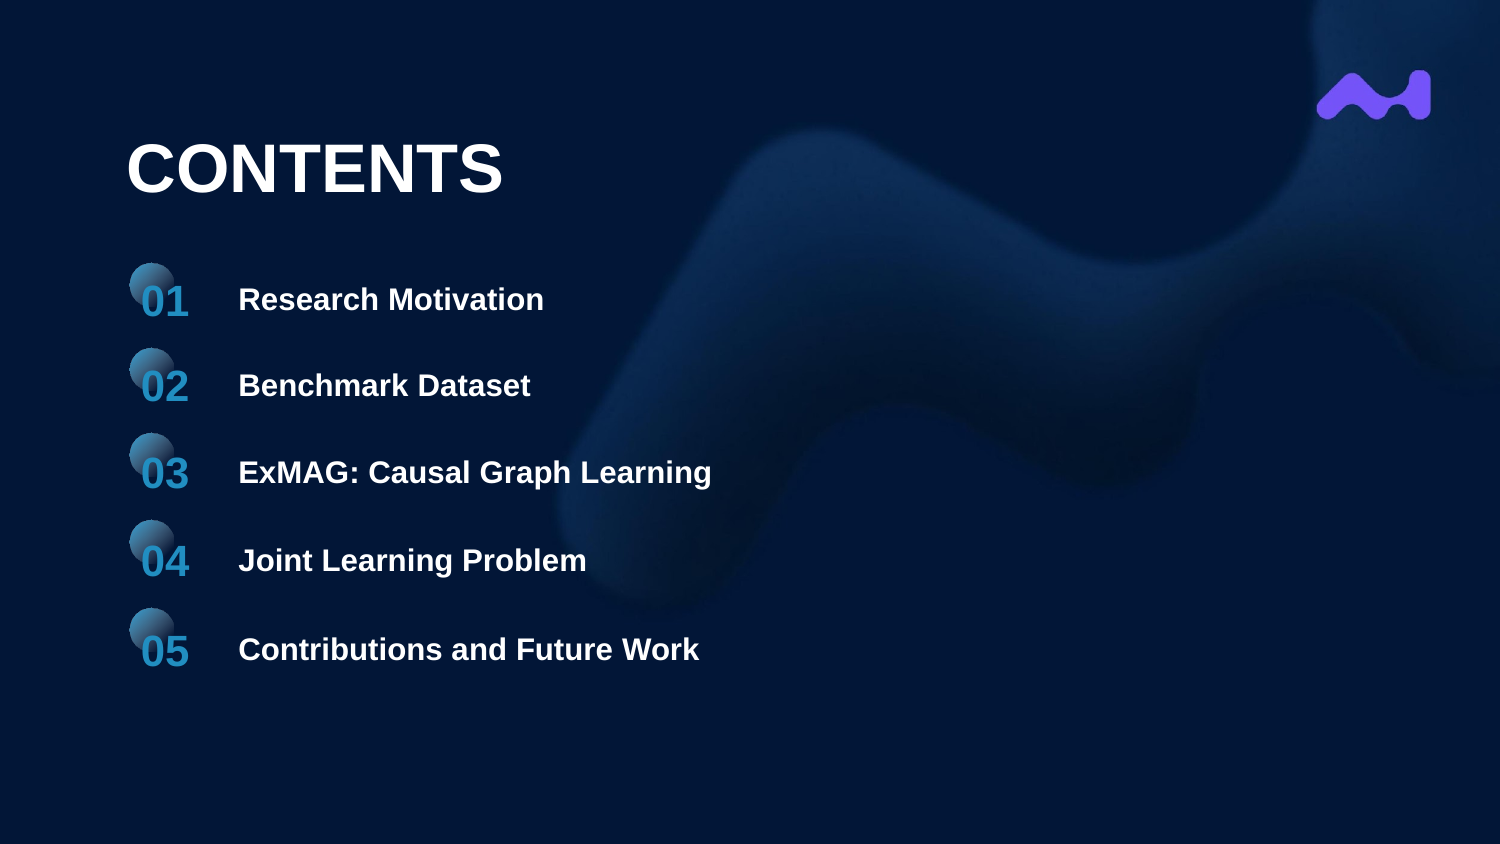

CONTENTS

01
Research Motivation

02
Benchmark Dataset

03
ExMAG: Causal Graph Learning

04
Joint Learning Problem

05
Contributions and Future Work